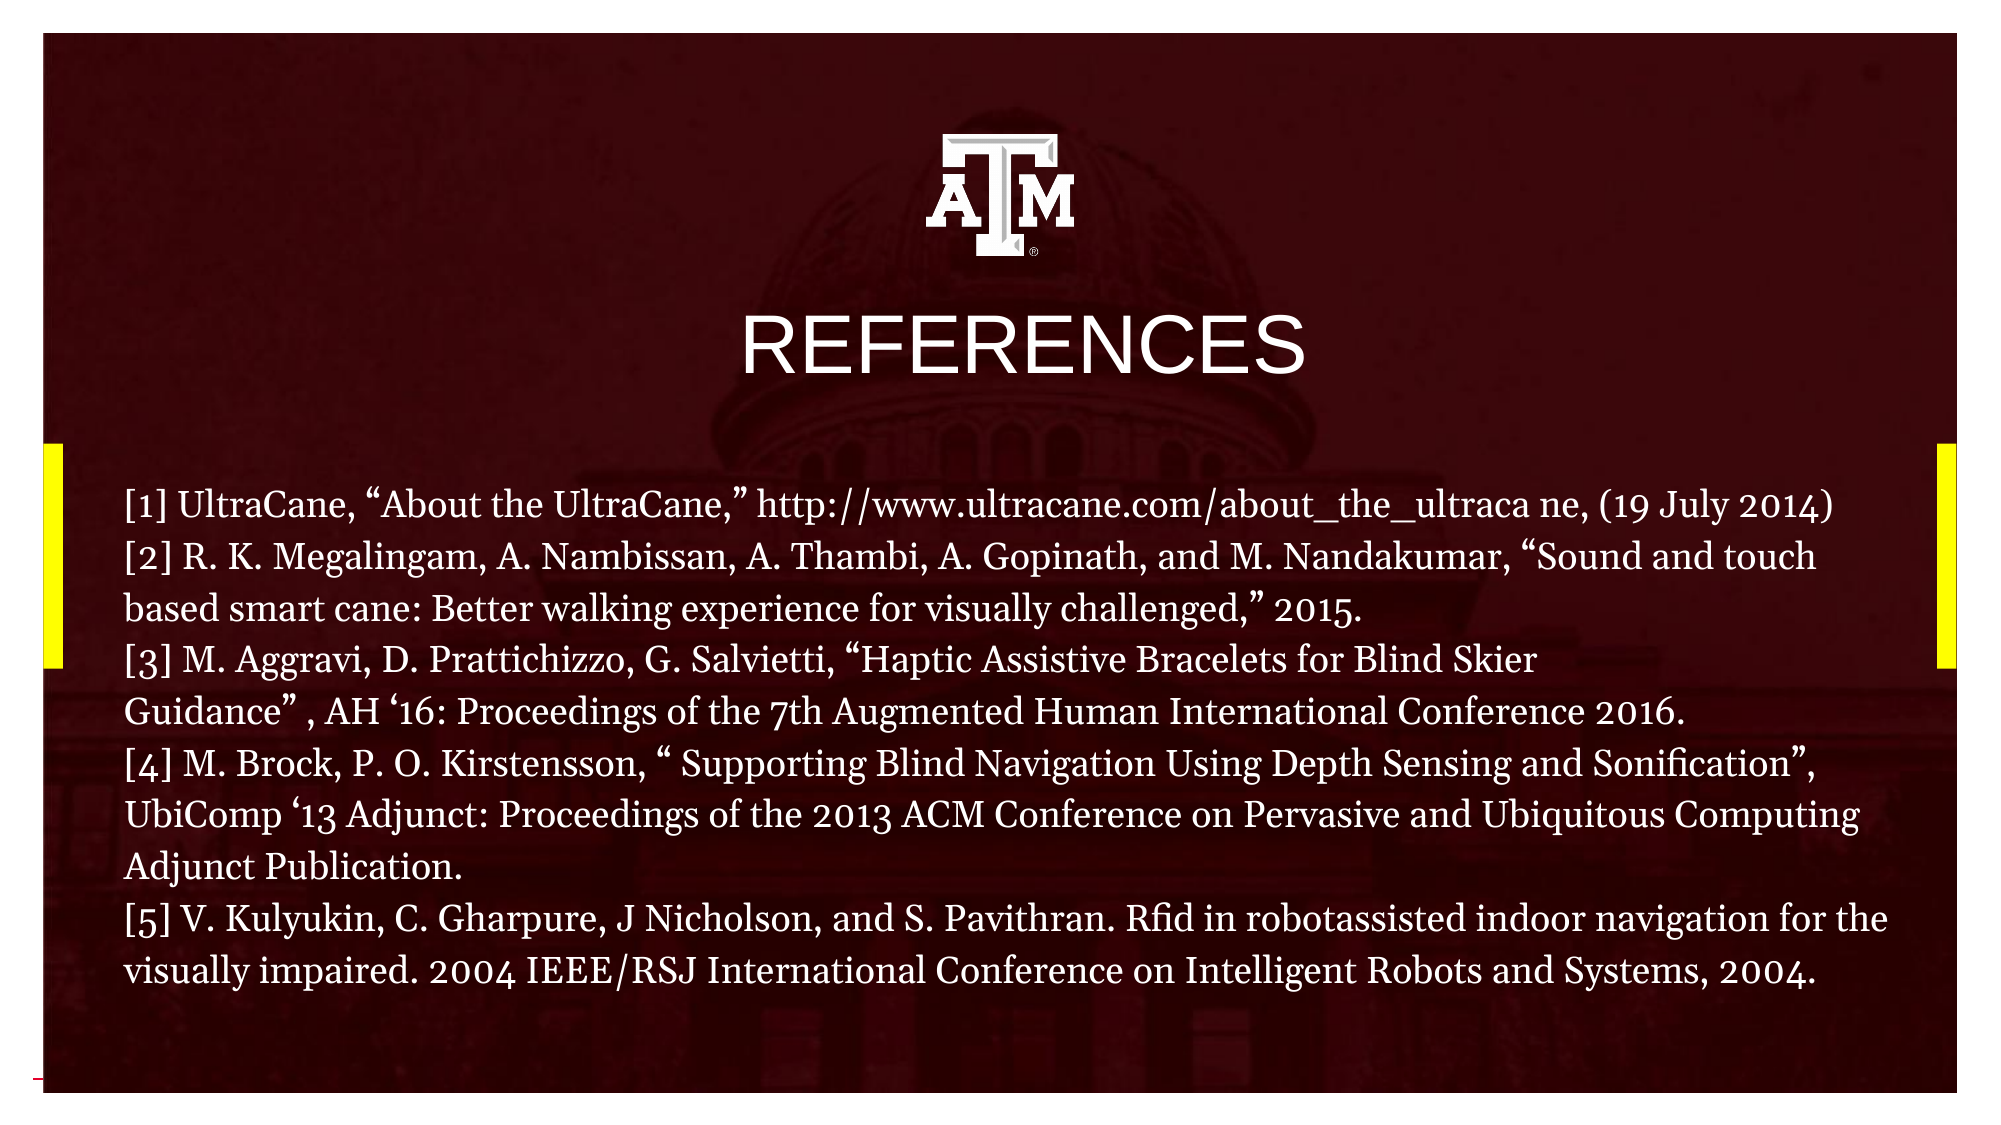

# REFERENCES
[1] UltraCane, “About the UltraCane,” http://www.ultracane.com/about_the_ultraca ne, (19 July 2014)
[2] R. K. Megalingam, A. Nambissan, A. Thambi, A. Gopinath, and M. Nandakumar, “Sound and touch based smart cane: Better walking experience for visually challenged,” 2015.
[3] M. Aggravi, D. Prattichizzo, G. Salvietti, “Haptic Assistive Bracelets for Blind Skier
Guidance” , AH ‘16: Proceedings of the 7th Augmented Human International Conference 2016.
[4] M. Brock, P. O. Kirstensson, “ Supporting Blind Navigation Using Depth Sensing and Sonification”, UbiComp ‘13 Adjunct: Proceedings of the 2013 ACM Conference on Pervasive and Ubiquitous Computing Adjunct Publication.
[5] V. Kulyukin, C. Gharpure, J Nicholson, and S. Pavithran. Rfid in robotassisted indoor navigation for the visually impaired. 2004 IEEE/RSJ International Conference on Intelligent Robots and Systems, 2004.